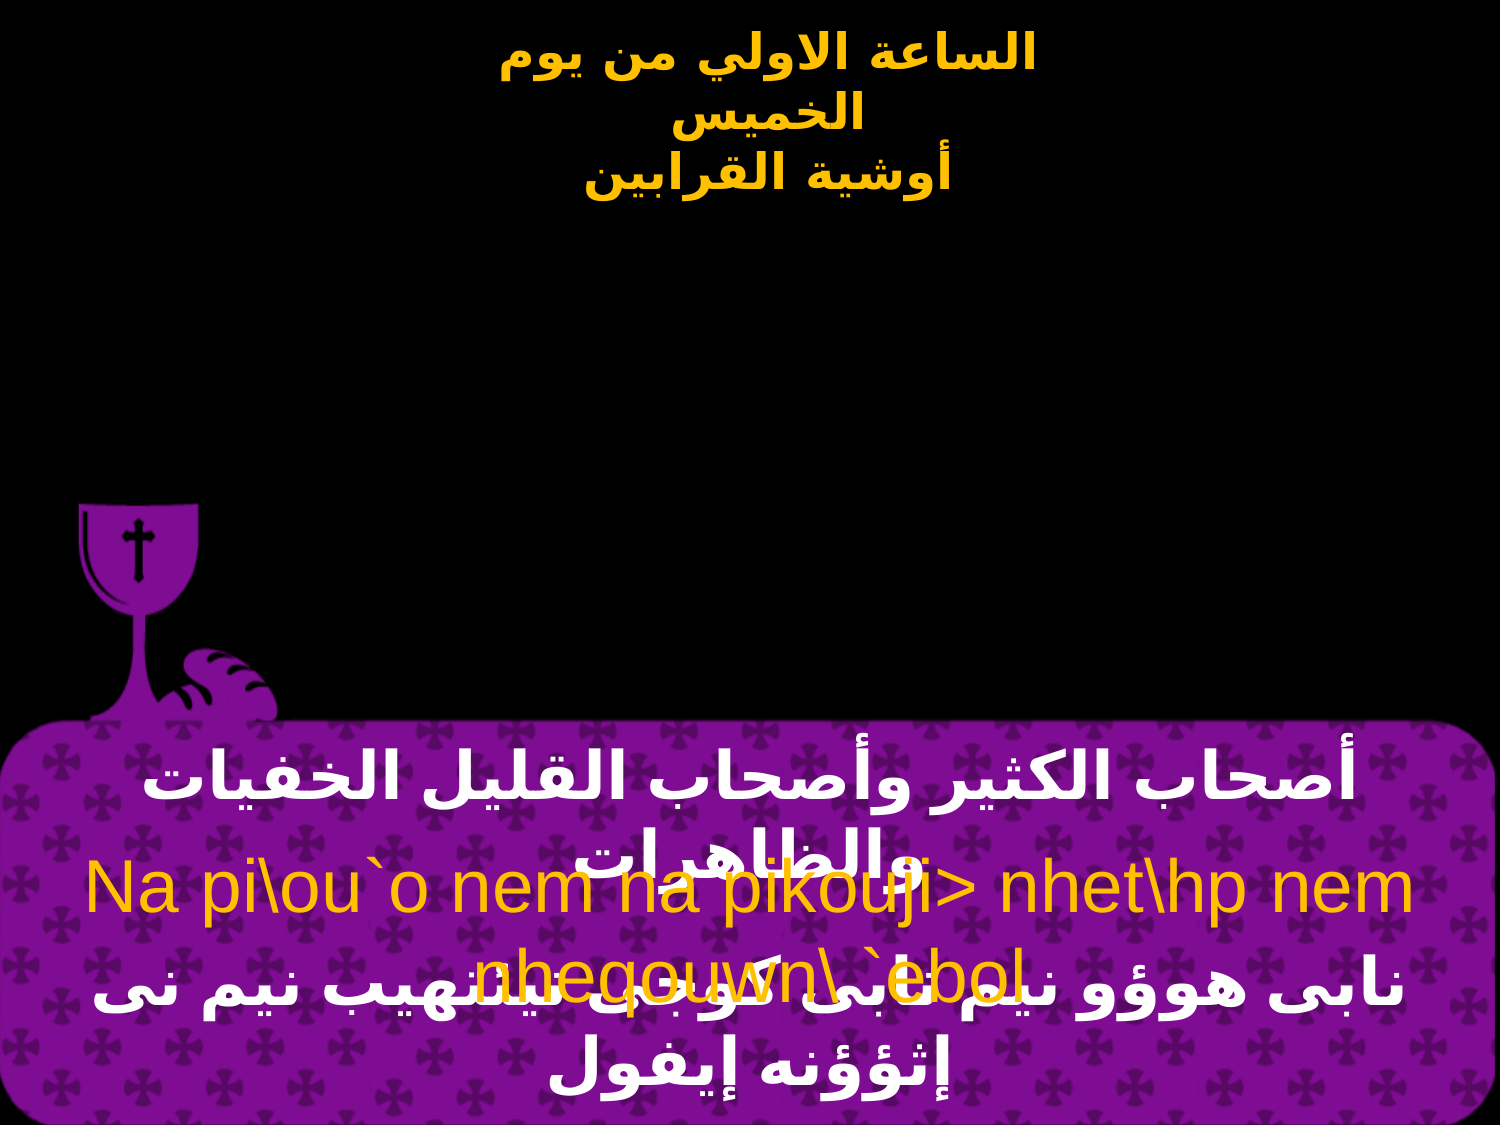

# أصحاب الكثير وأصحاب القليل الخفيات والظاهرات
Na pi\ou`o nem na pikouji> nhet\hp nem nheqouwn\ `ebol
نابى هوؤو نيم نابى كوجى نيئتهيب نيم نى إثؤؤنه إيفول